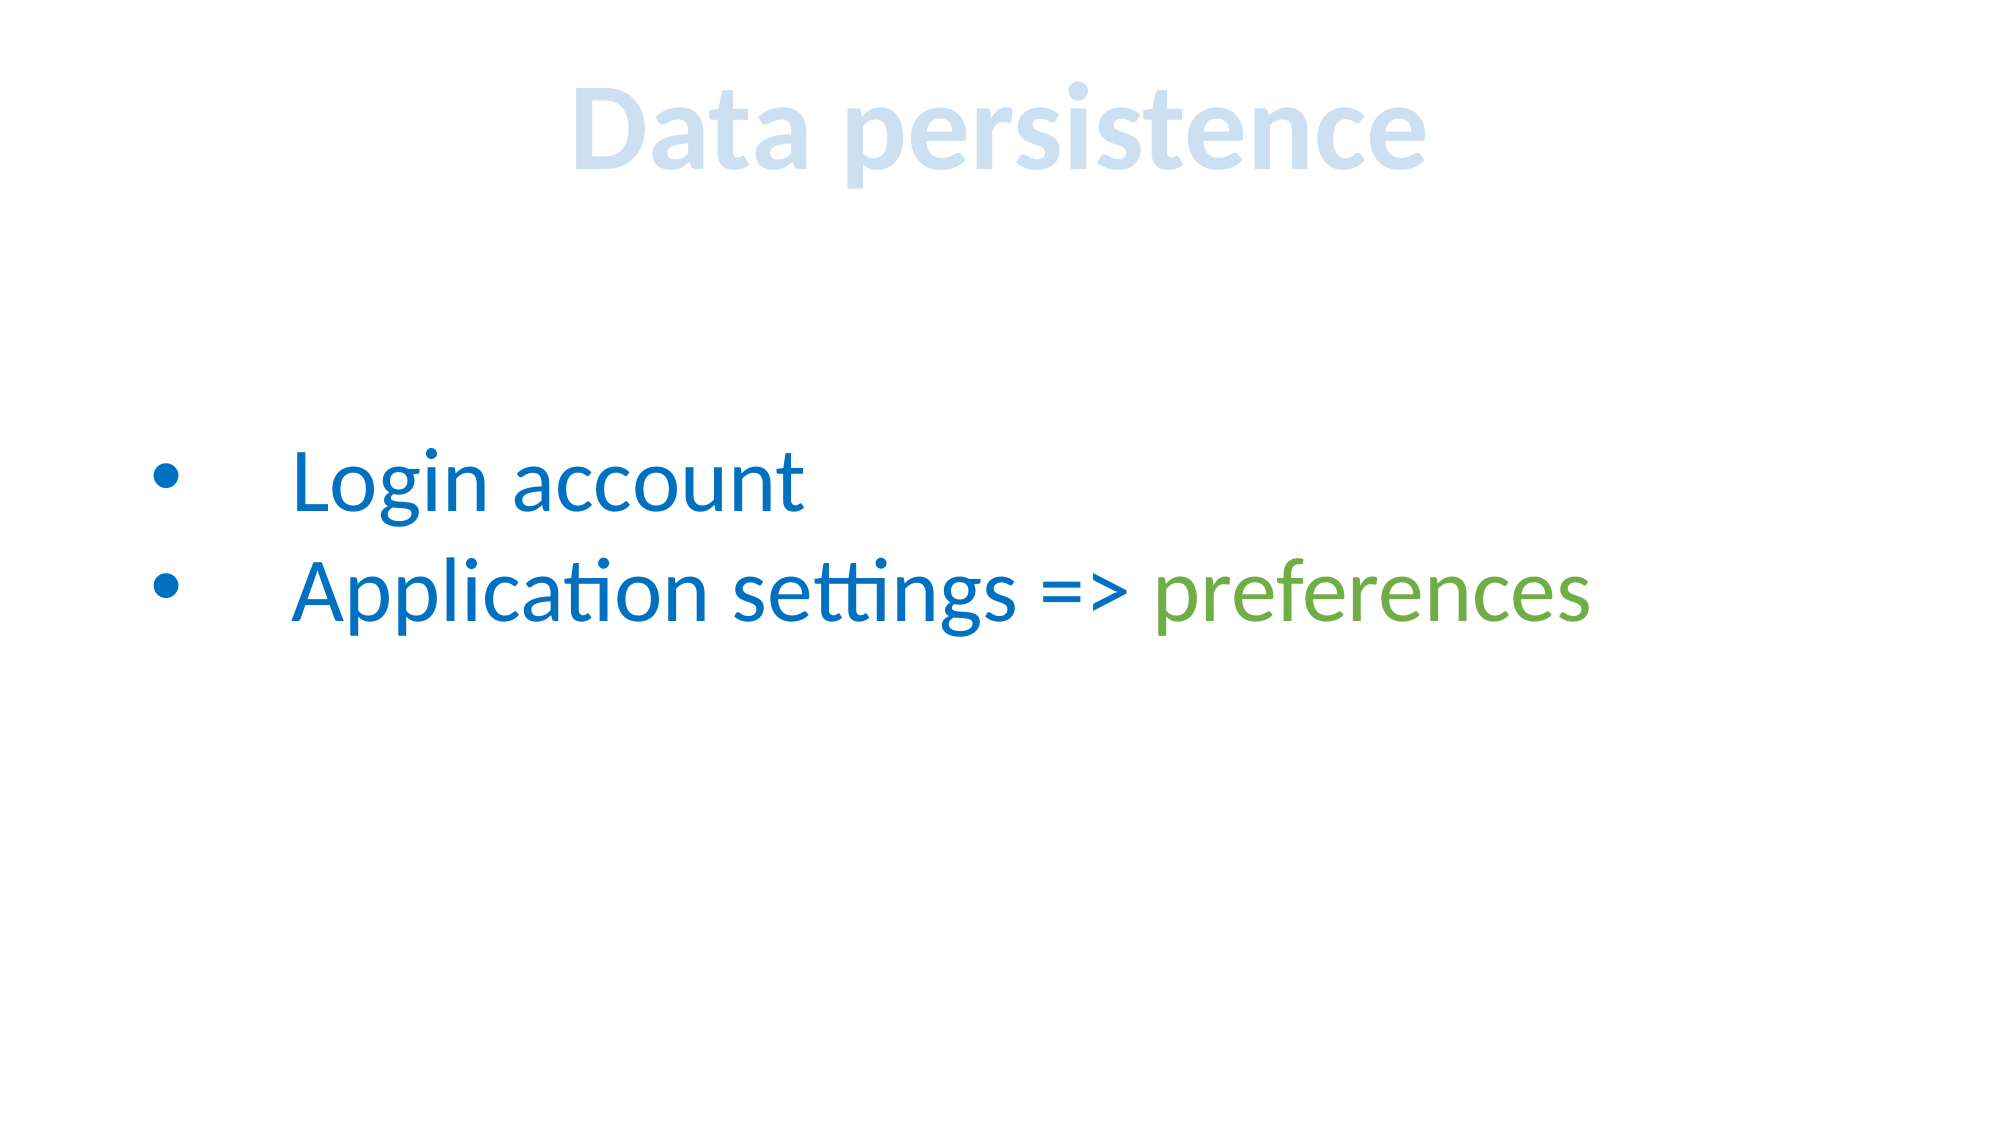

Data persistence
Login account
Application settings => preferences